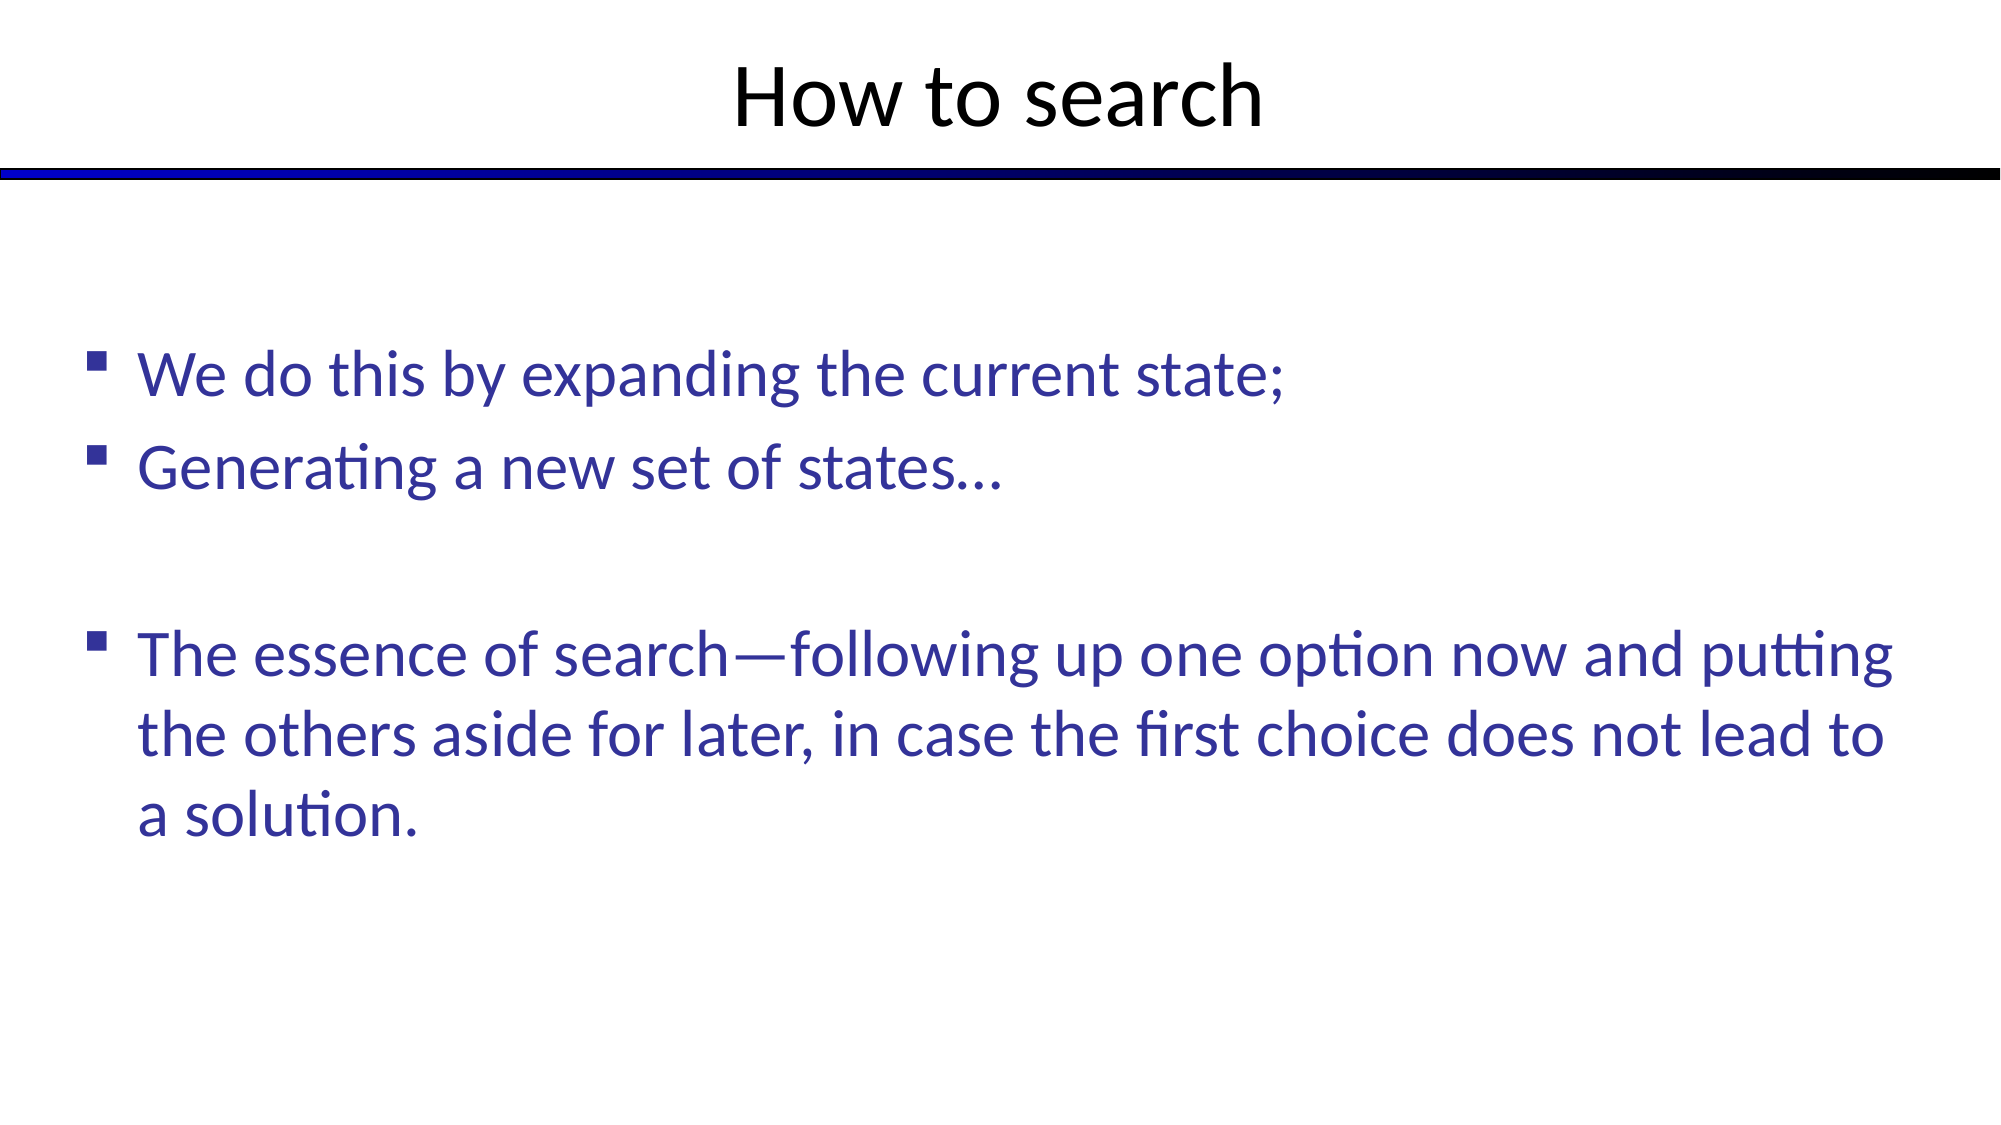

# How to search

We do this by expanding the current state;
Generating a new set of states…

The essence of search—following up one option now and putting the others aside for later, in case the first choice does not lead to a solution.